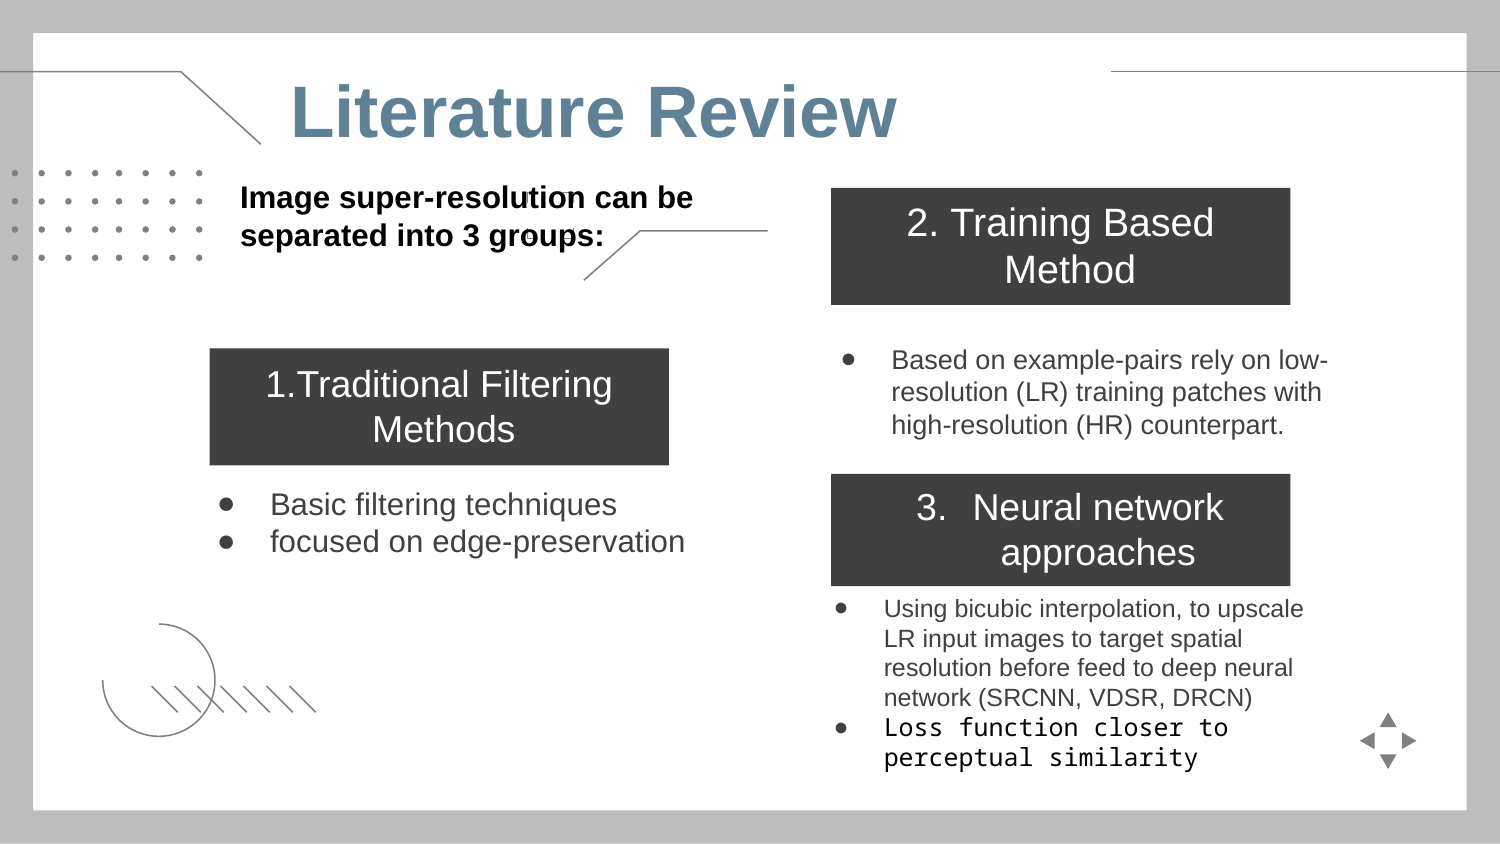

Literature Review
Image super-resolution can be separated into 3 groups:
# Training Based Method

Based on example-pairs rely on low-resolution (LR) training patches with high-resolution (HR) counterpart.

Traditional Filtering Methods

Neural network approaches

Basic filtering techniques
focused on edge-preservation
Using bicubic interpolation, to upscale LR input images to target spatial resolution before feed to deep neural network (SRCNN, VDSR, DRCN)
Loss function closer to perceptual similarity